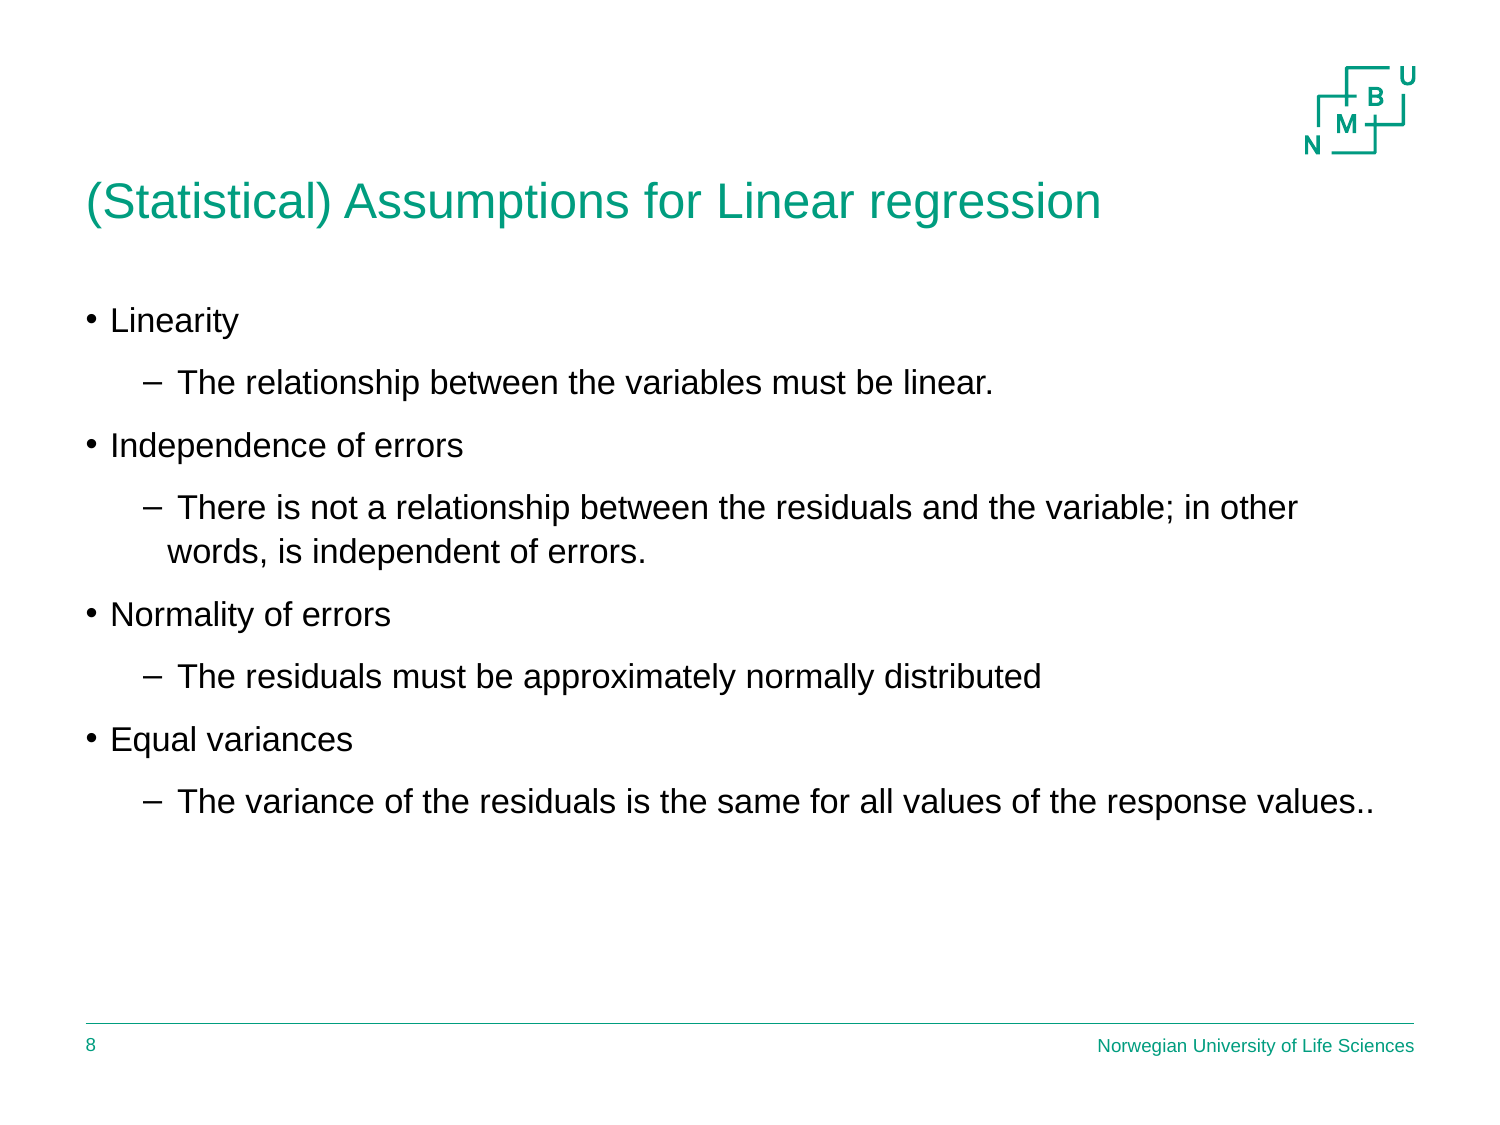

# (Statistical) Assumptions for Linear regression
Linearity
 The relationship between the variables must be linear.
Independence of errors
 There is not a relationship between the residuals and the variable; in other words, is independent of errors.
Normality of errors
 The residuals must be approximately normally distributed
Equal variances
 The variance of the residuals is the same for all values of the response values..
Norwegian University of Life Sciences
8